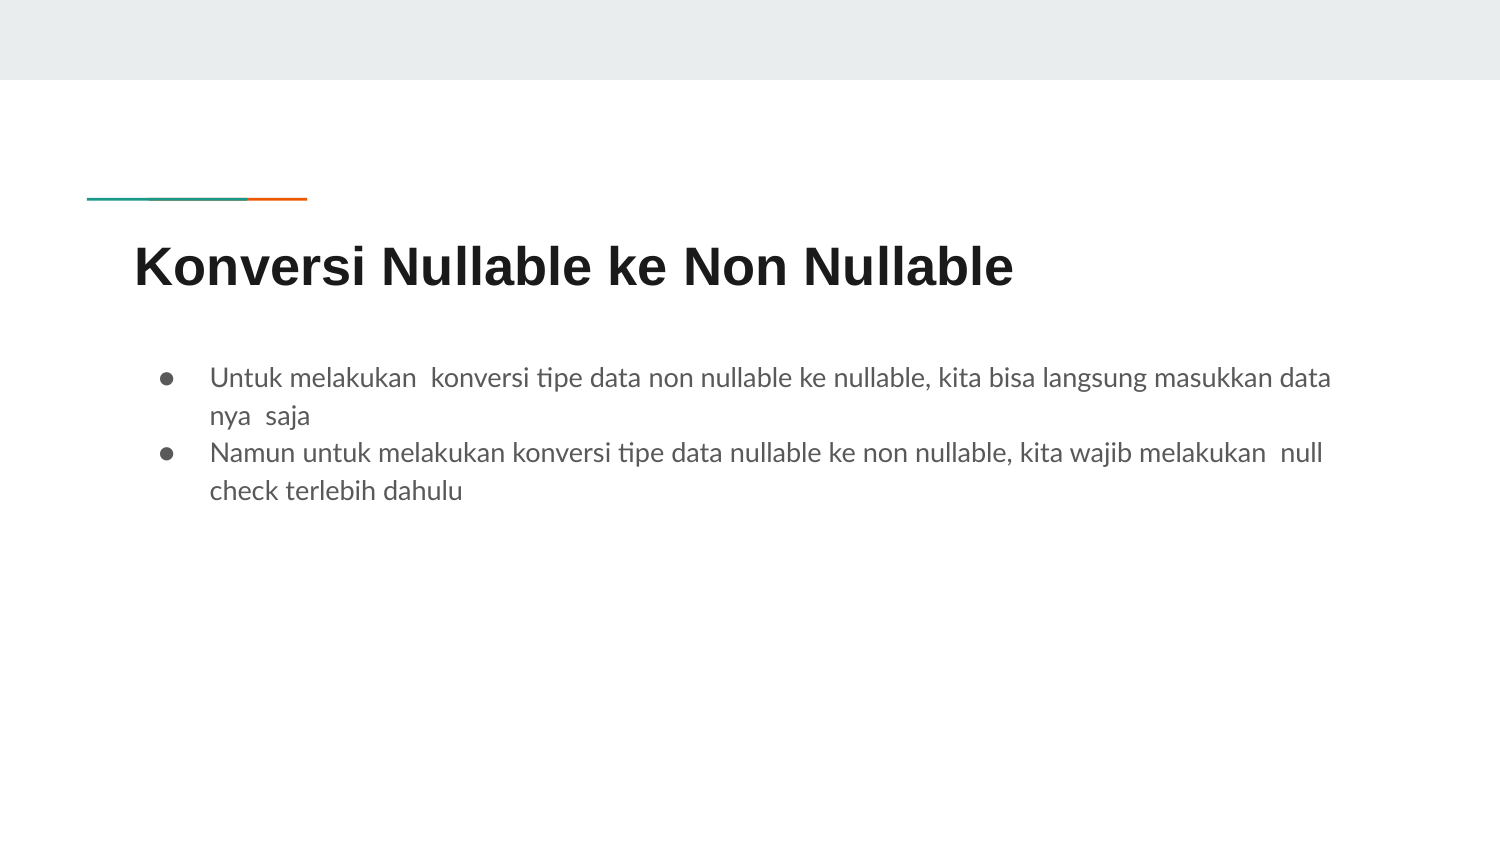

# Konversi Nullable ke Non Nullable
Untuk melakukan  konversi tipe data non nullable ke nullable, kita bisa langsung masukkan data nya  saja
Namun untuk melakukan konversi tipe data nullable ke non nullable, kita wajib melakukan  null check terlebih dahulu